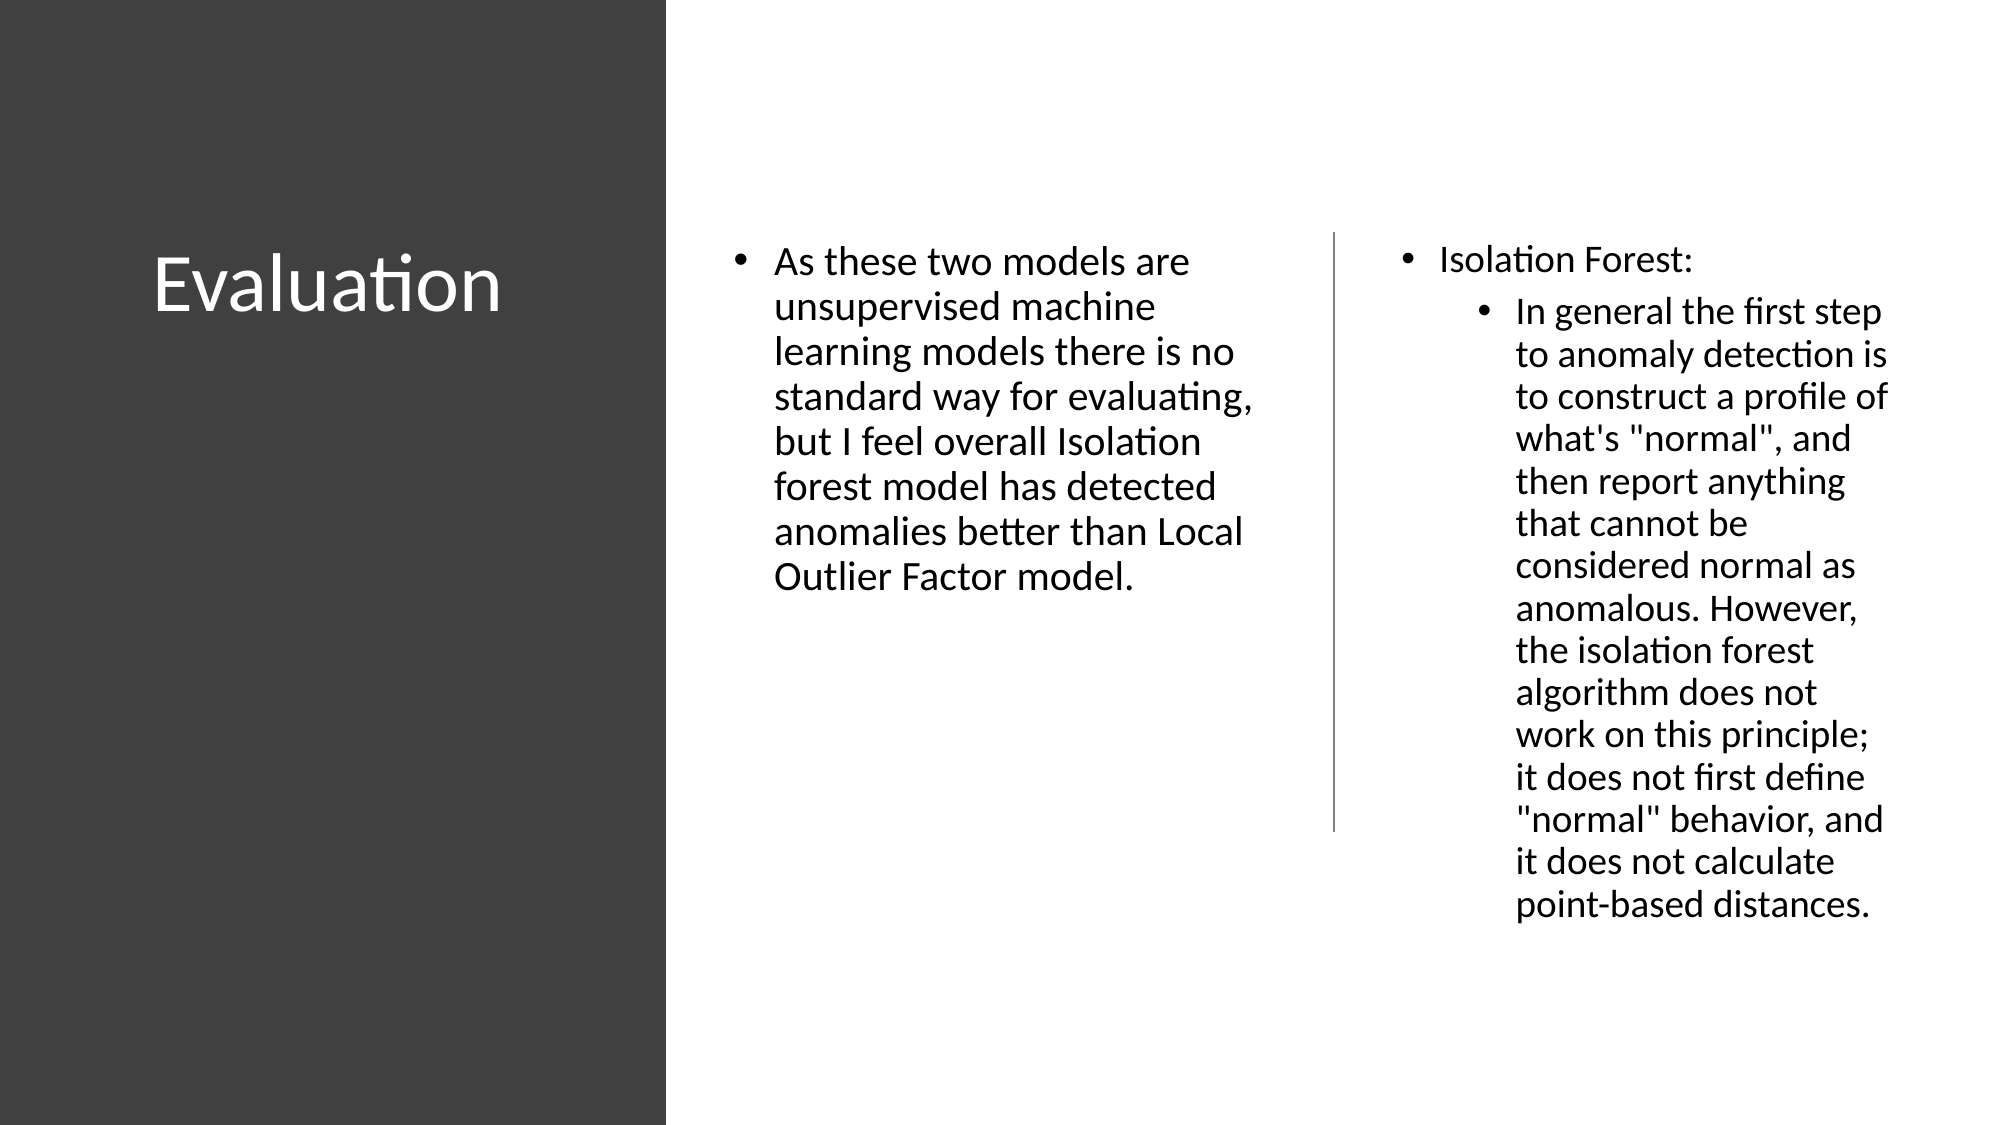

# Evaluation
As these two models are unsupervised machine learning models there is no standard way for evaluating, but I feel overall Isolation forest model has detected anomalies better than Local Outlier Factor model.
Isolation Forest:
In general the first step to anomaly detection is to construct a profile of what's "normal", and then report anything that cannot be considered normal as anomalous. However, the isolation forest algorithm does not work on this principle; it does not first define "normal" behavior, and it does not calculate point-based distances.